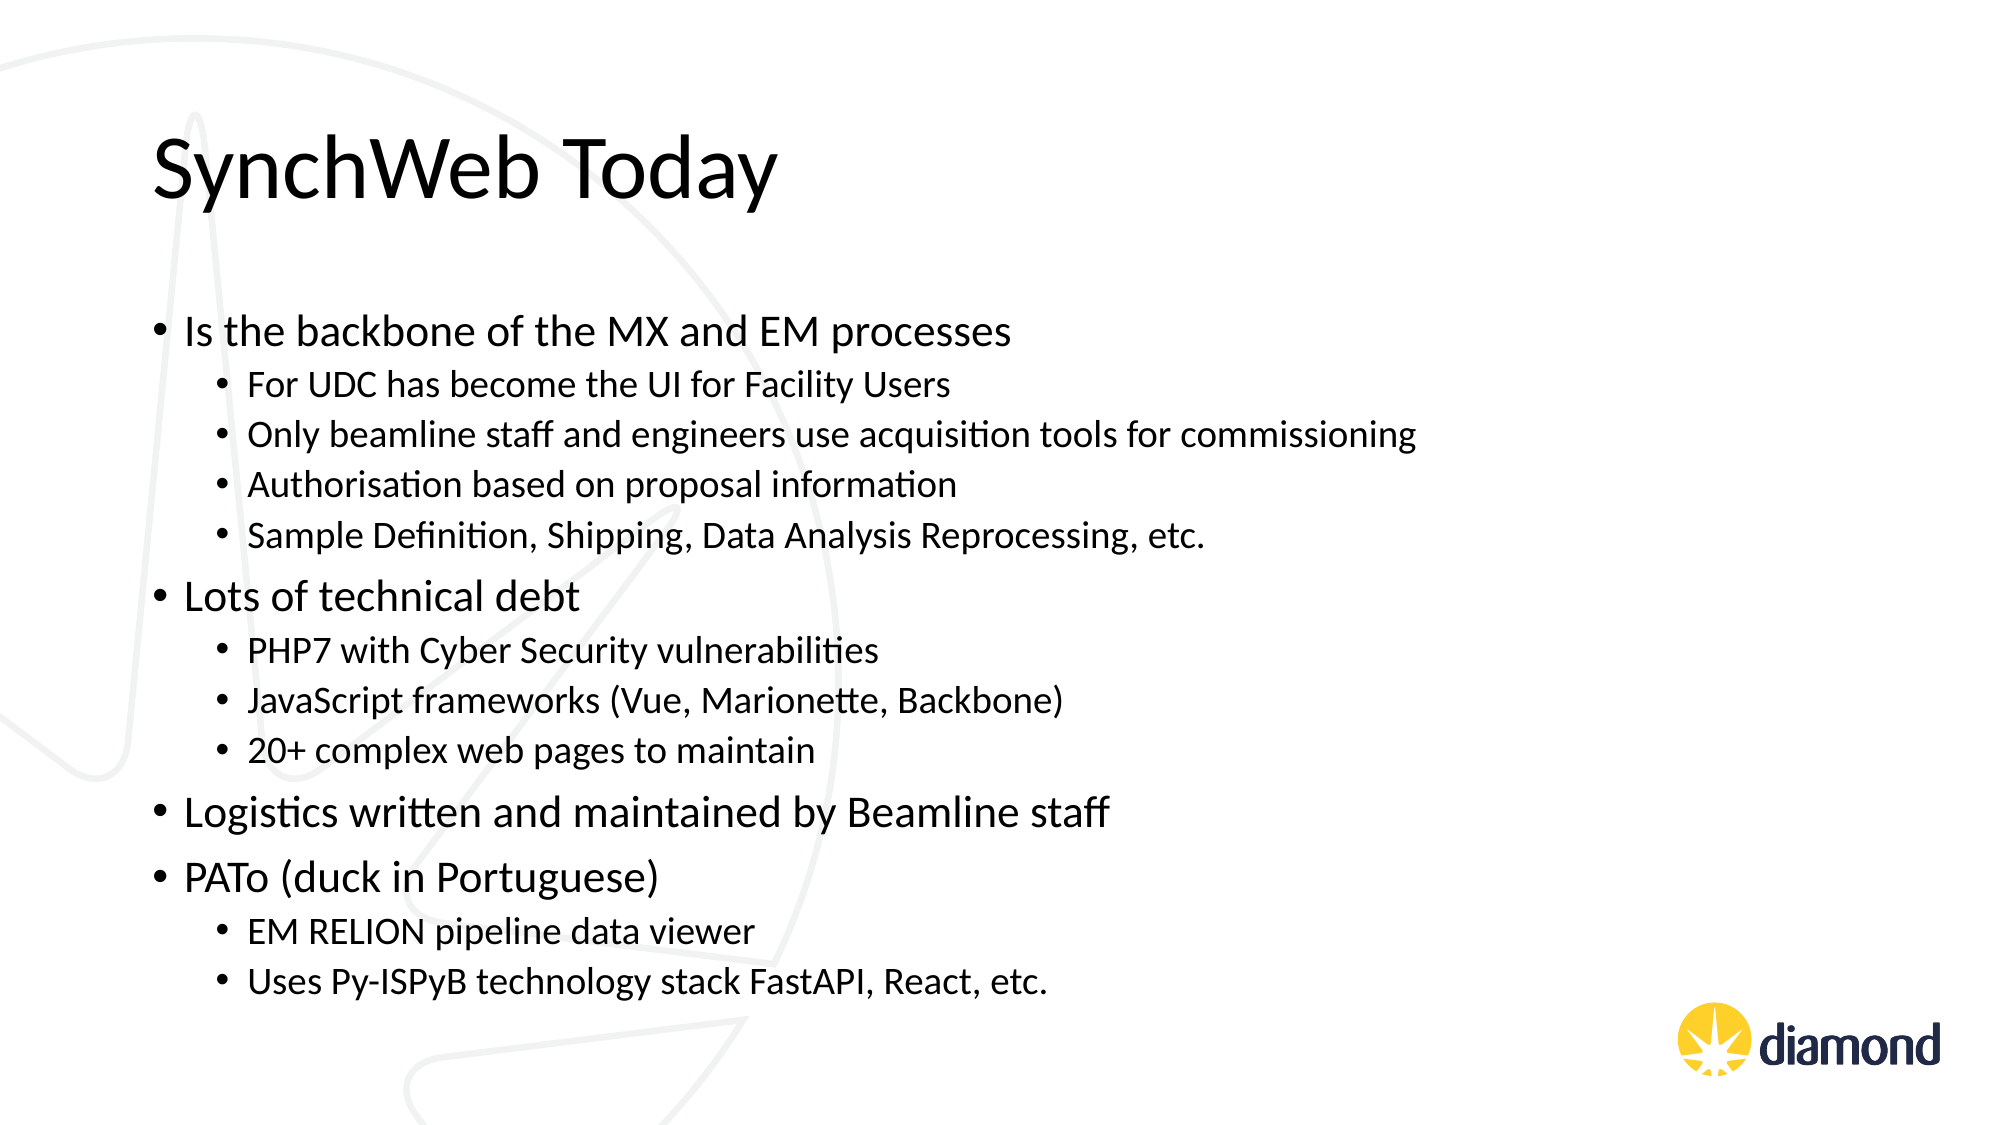

# SynchWeb Today
Is the backbone of the MX and EM processes
For UDC has become the UI for Facility Users
Only beamline staff and engineers use acquisition tools for commissioning
Authorisation based on proposal information
Sample Definition, Shipping, Data Analysis Reprocessing, etc.
Lots of technical debt
PHP7 with Cyber Security vulnerabilities
JavaScript frameworks (Vue, Marionette, Backbone)
20+ complex web pages to maintain
Logistics written and maintained by Beamline staff
PATo (duck in Portuguese)
EM RELION pipeline data viewer
Uses Py-ISPyB technology stack FastAPI, React, etc.